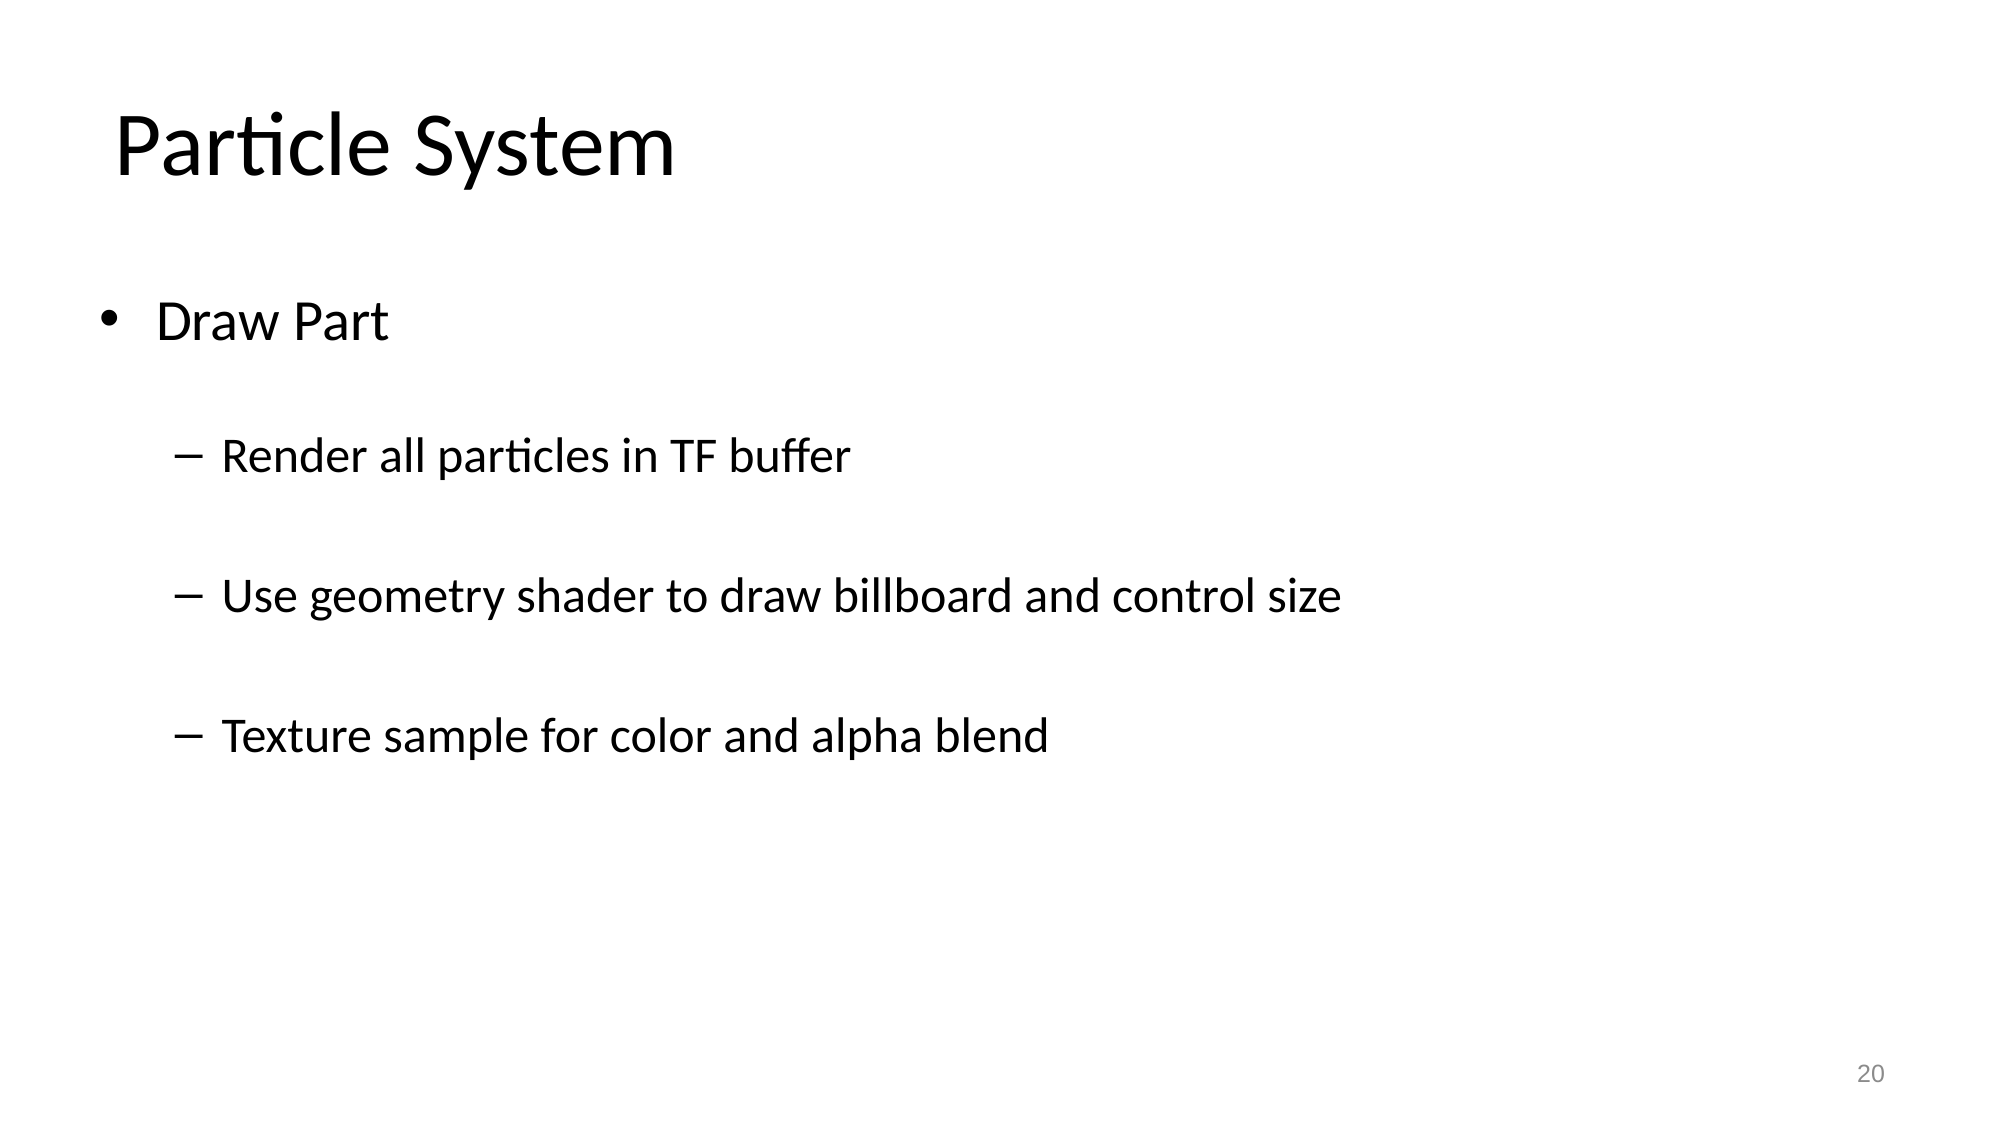

# Particle System
Draw Part
Render all particles in TF buffer

Use geometry shader to draw billboard and control size

Texture sample for color and alpha blend
20